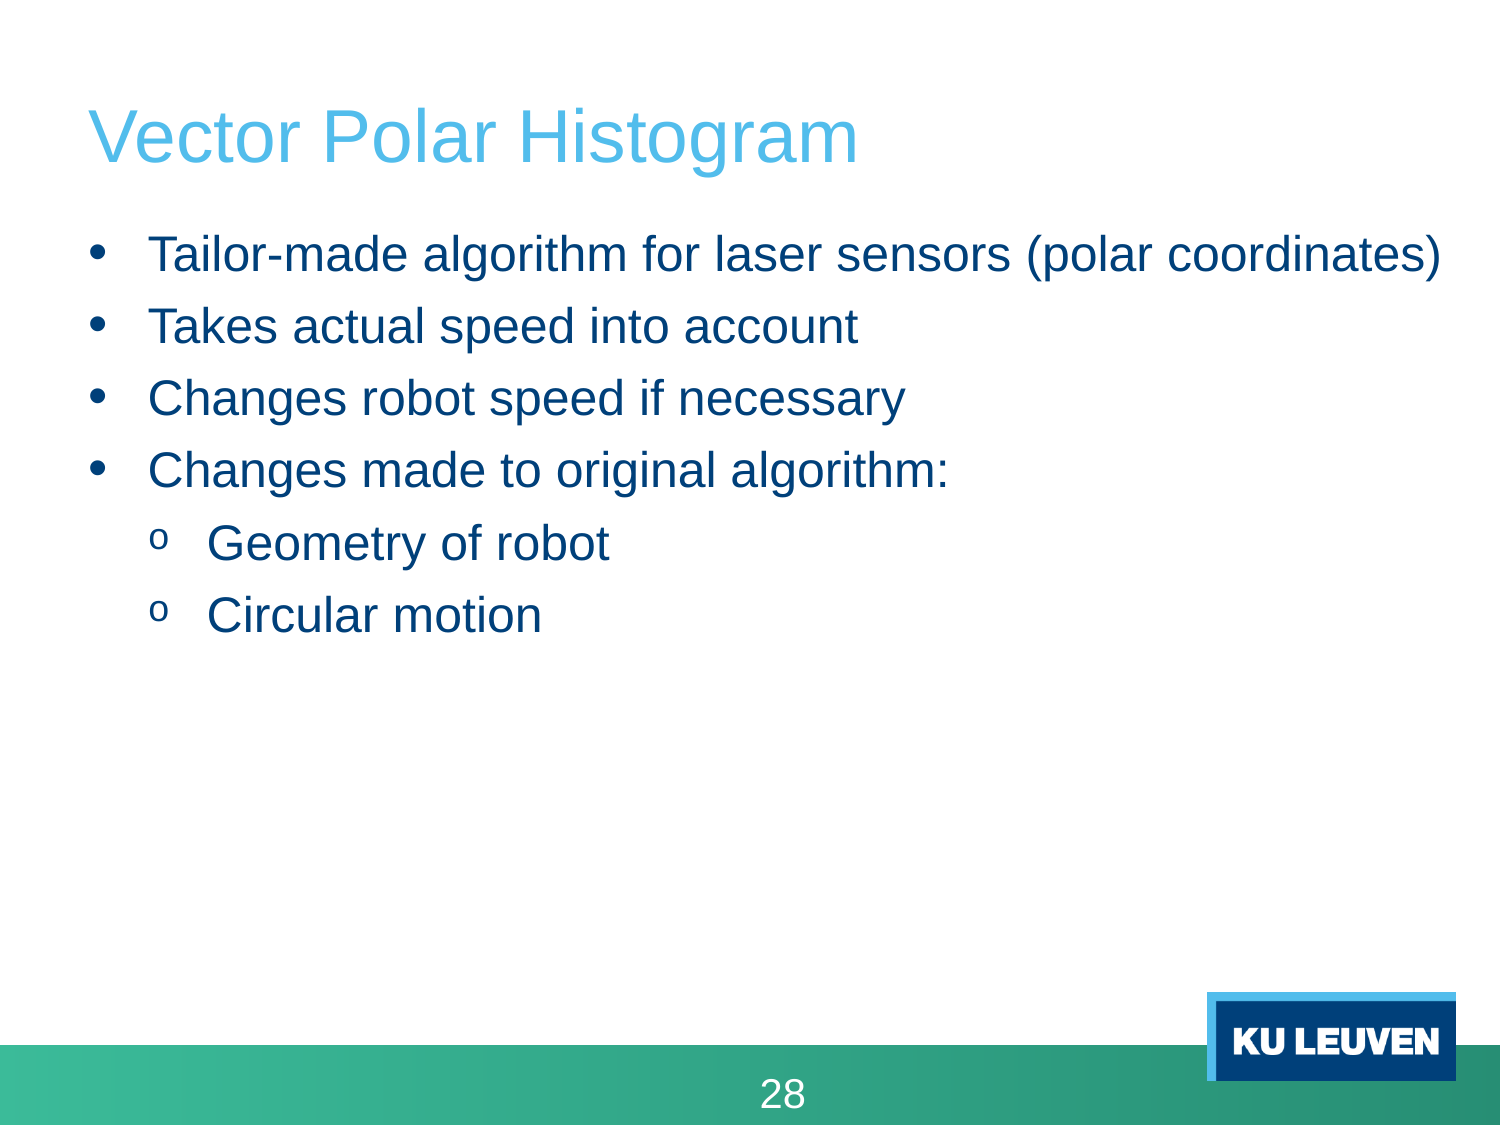

# Vector Polar Histogram
Tailor-made algorithm for laser sensors (polar coordinates)
Takes actual speed into account
Changes robot speed if necessary
Changes made to original algorithm:
Geometry of robot
Circular motion
28